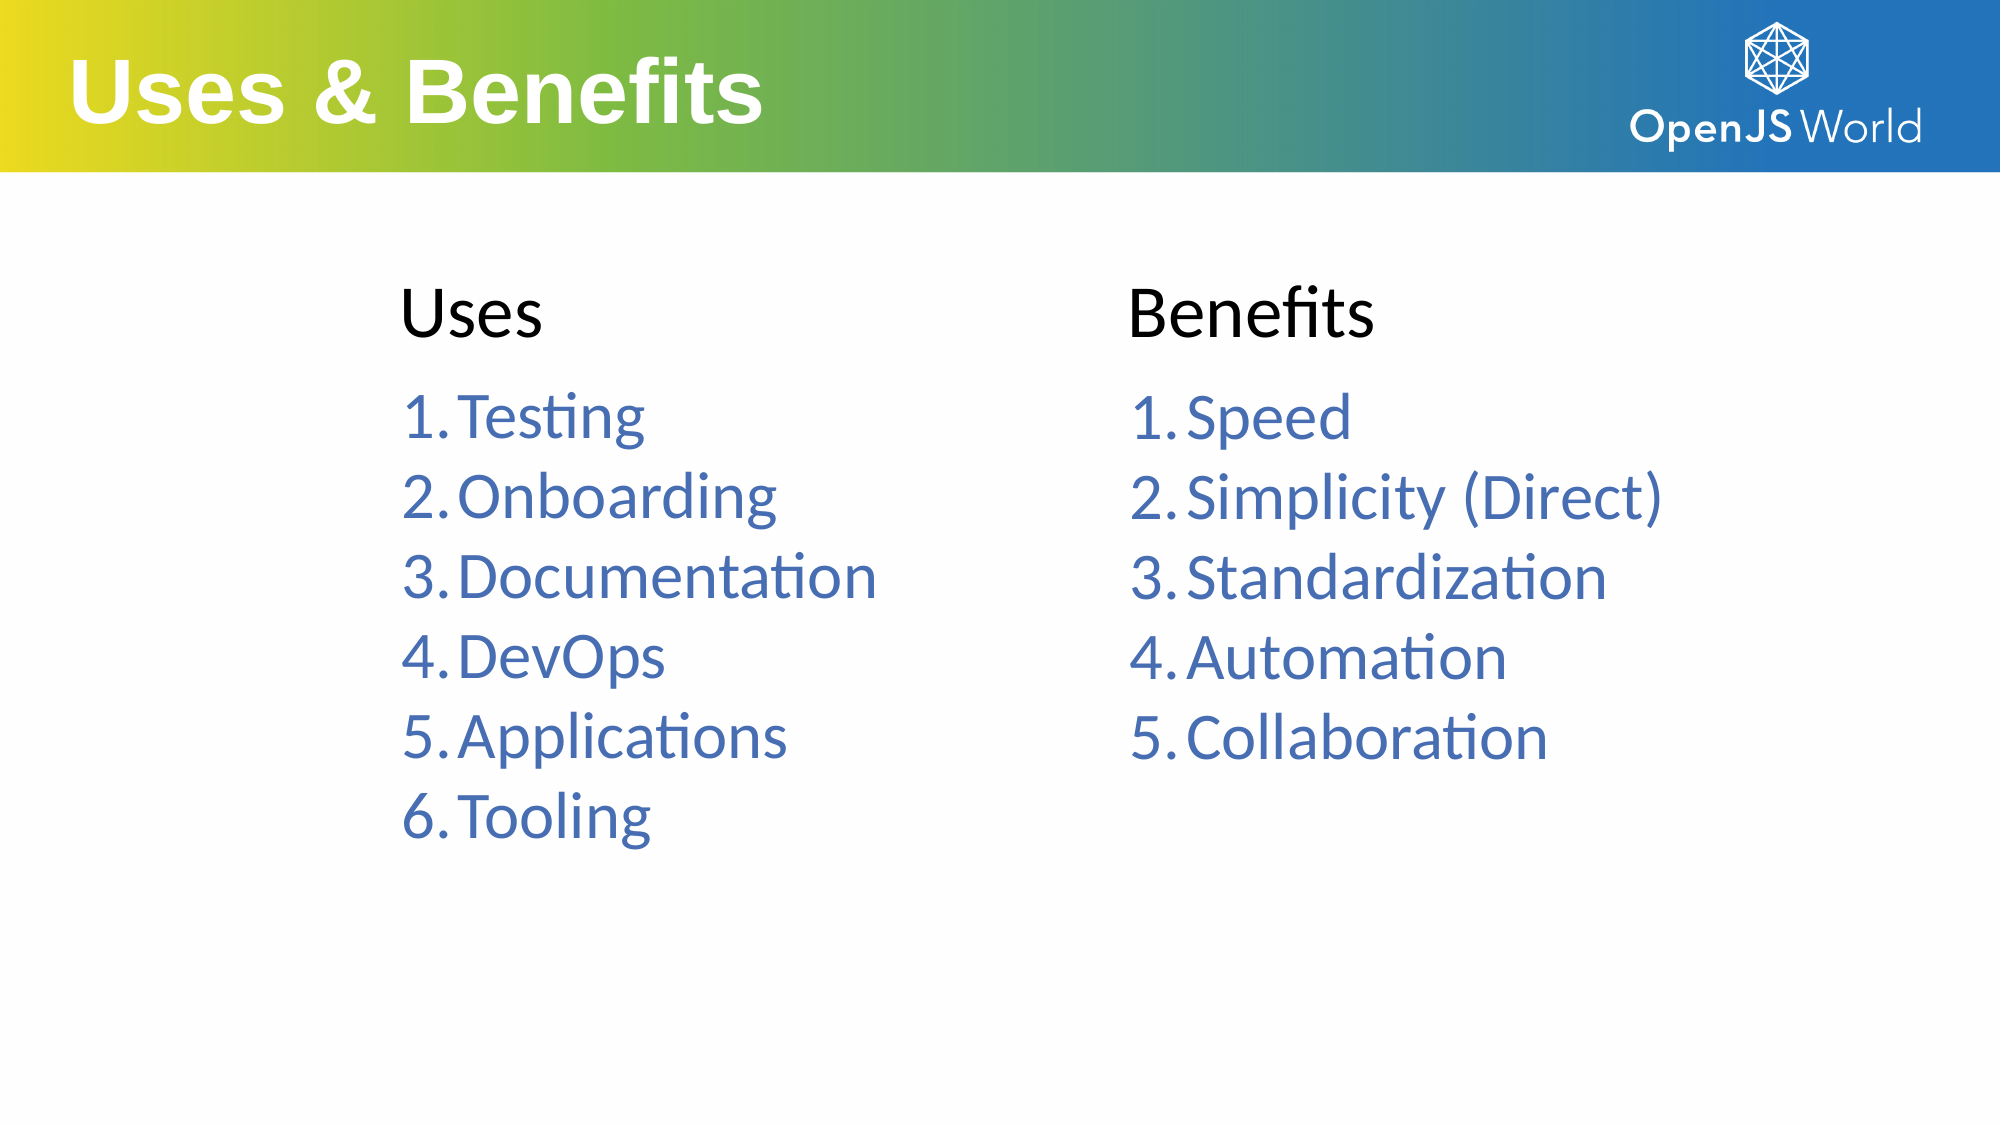

Uses & Benefits
Uses
Benefits
Testing
Onboarding
Documentation
DevOps
Applications
Tooling

Speed
Simplicity (Direct)
Standardization
Automation
Collaboration